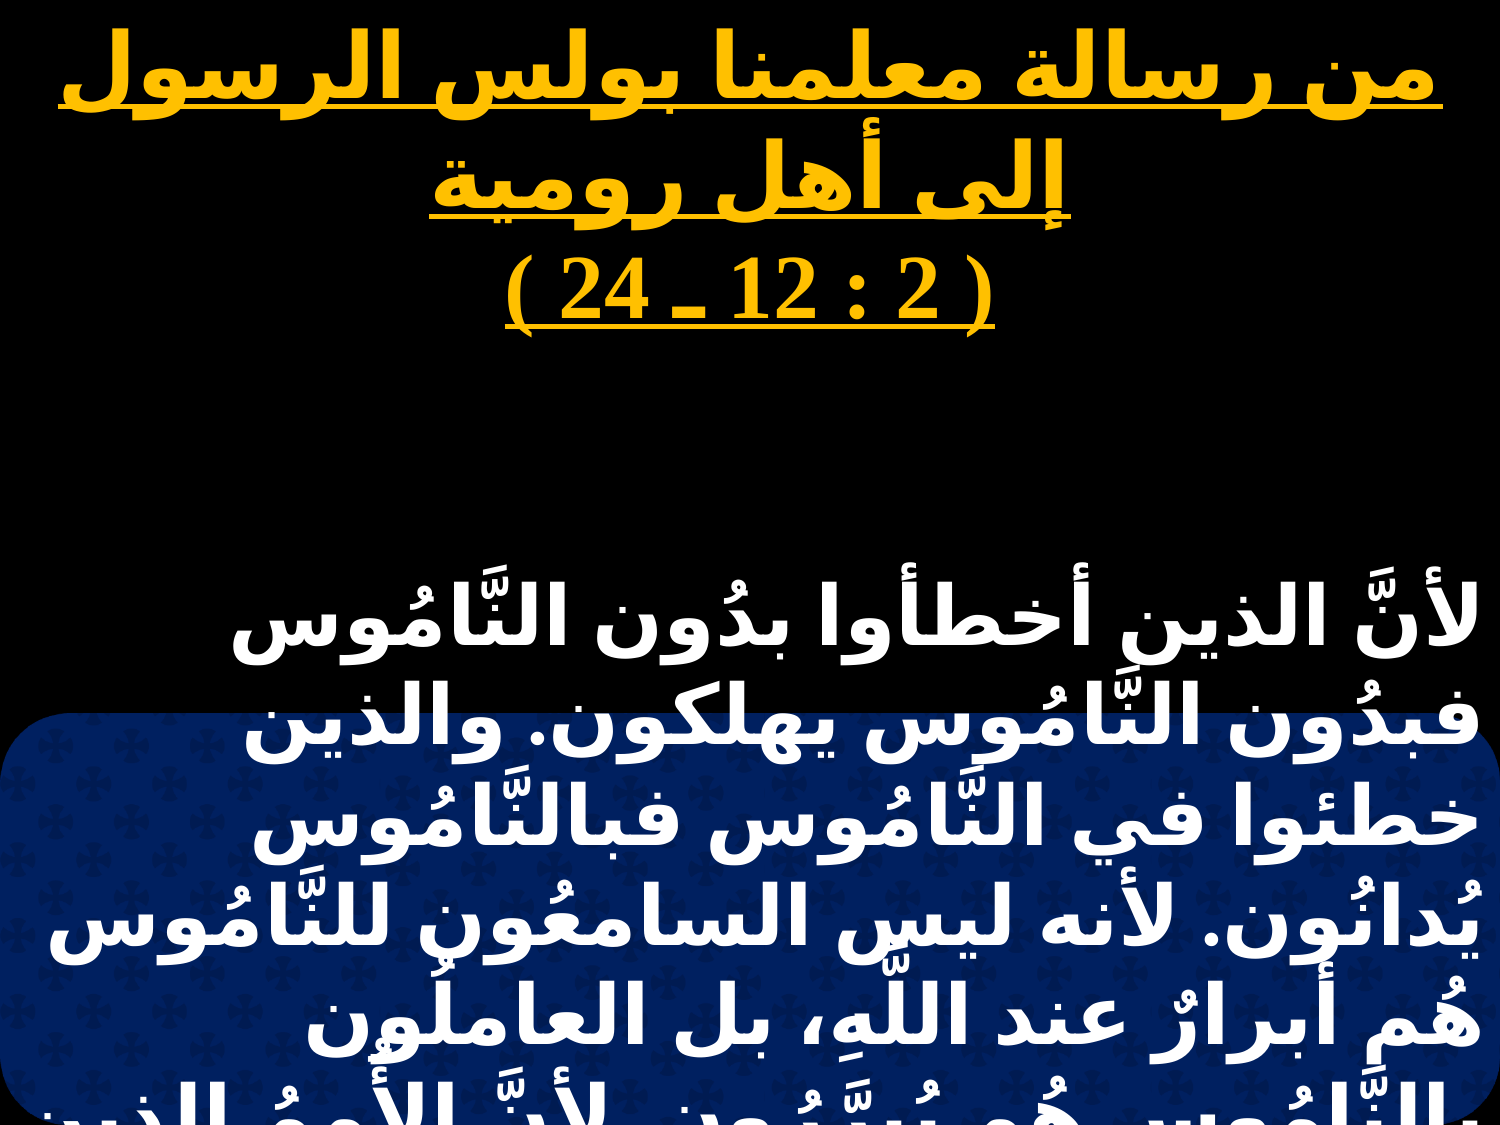

من رسالة معلمنا بولس الرسول إلى أهل رومية
( 2 : 12 ـ 24 )
# الأربعاء 6
لأنَّ الذين أخطأوا بدُون النَّامُوس فبدُون النَّامُوس يهلكون. والذين خطئوا في النَّامُوس فبالنَّامُوس يُدانُون. لأنه ليس السامعُون للنَّامُوس هُم أبرارٌ عند اللَّهِ، بل العاملُون بالنَّامُوس هُم يُبرَّرُون. لأنَّ الأُممُ الذين